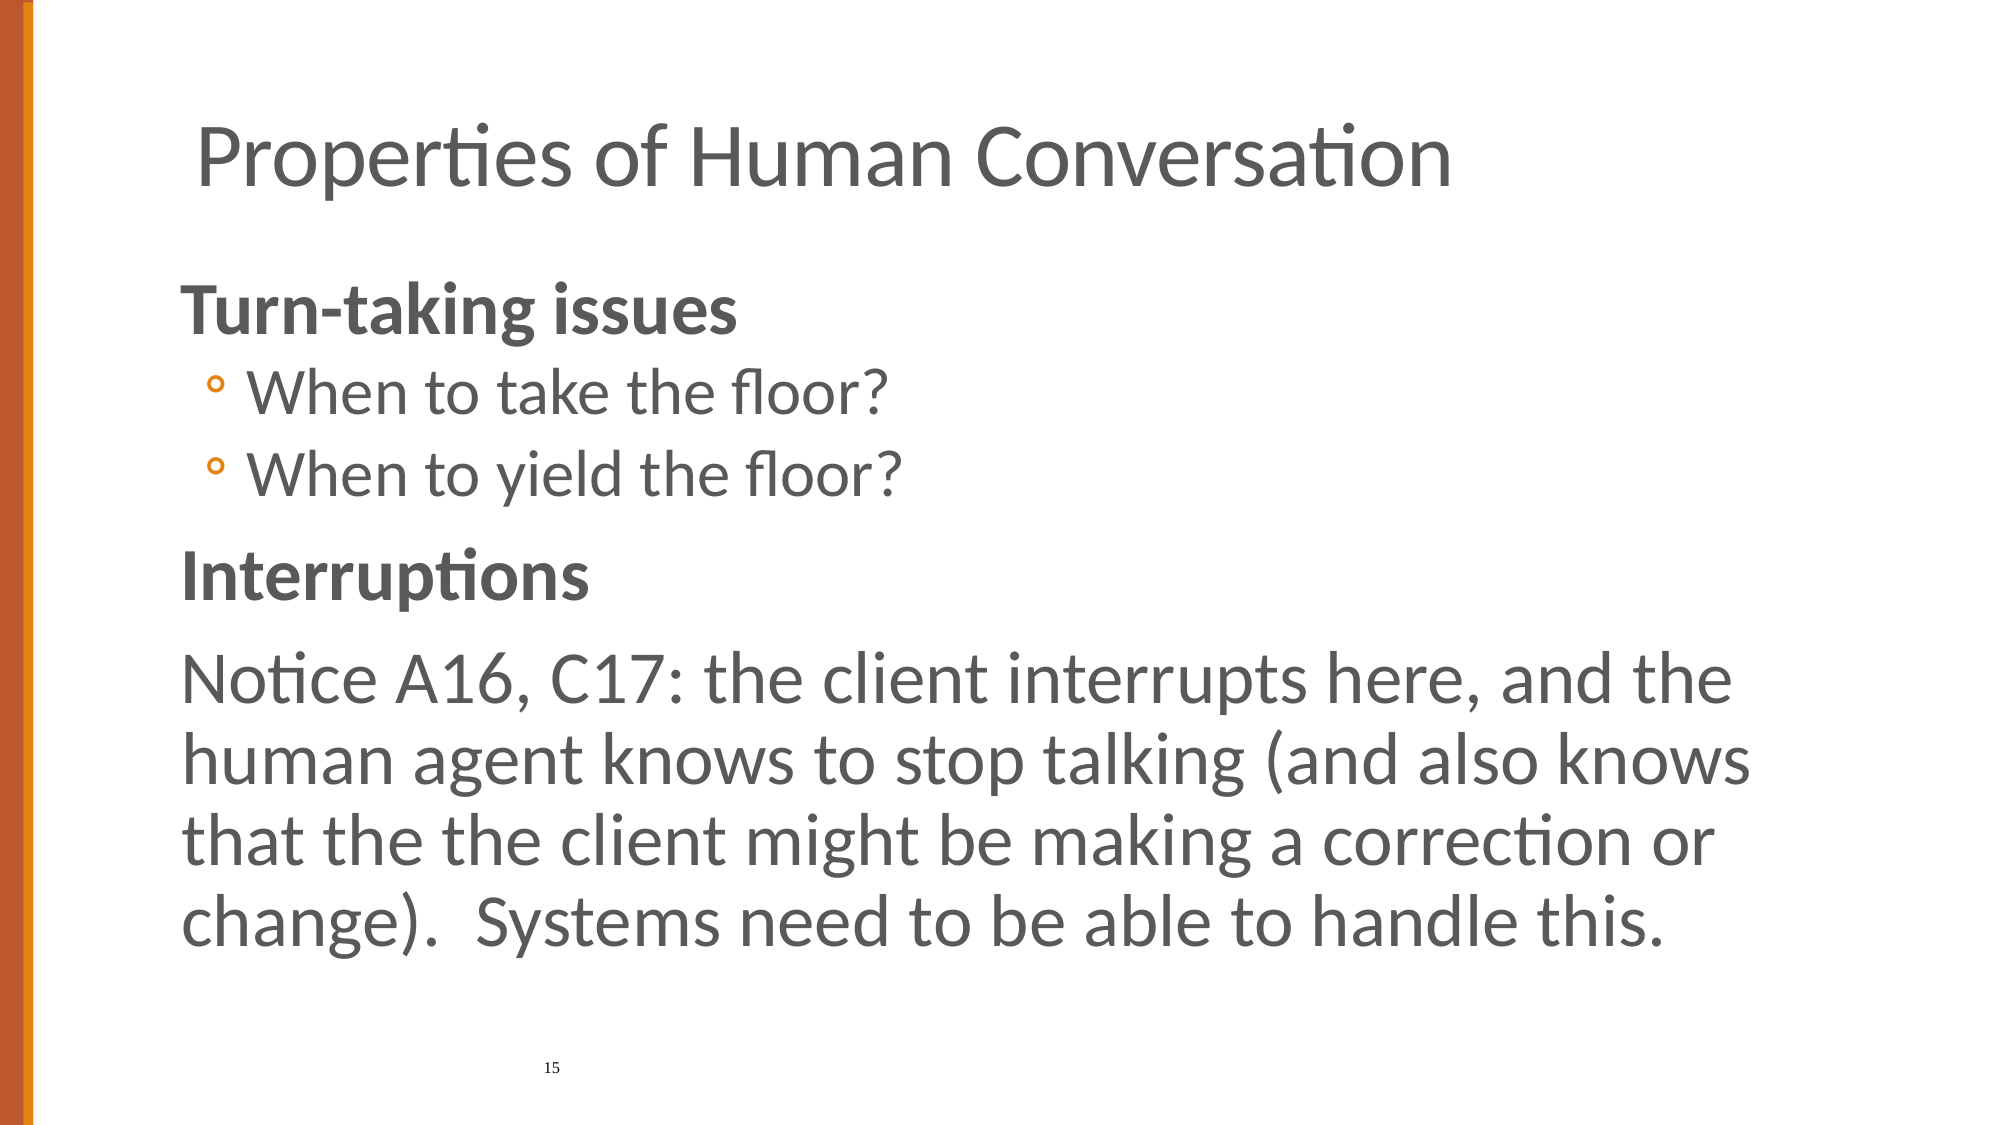

# Properties of Human Conversation
Turn-taking issues
When to take the floor?
When to yield the floor?
Interruptions
Notice A16, C17: the client interrupts here, and the human agent knows to stop talking (and also knows that the the client might be making a correction or change).  Systems need to be able to handle this.

15